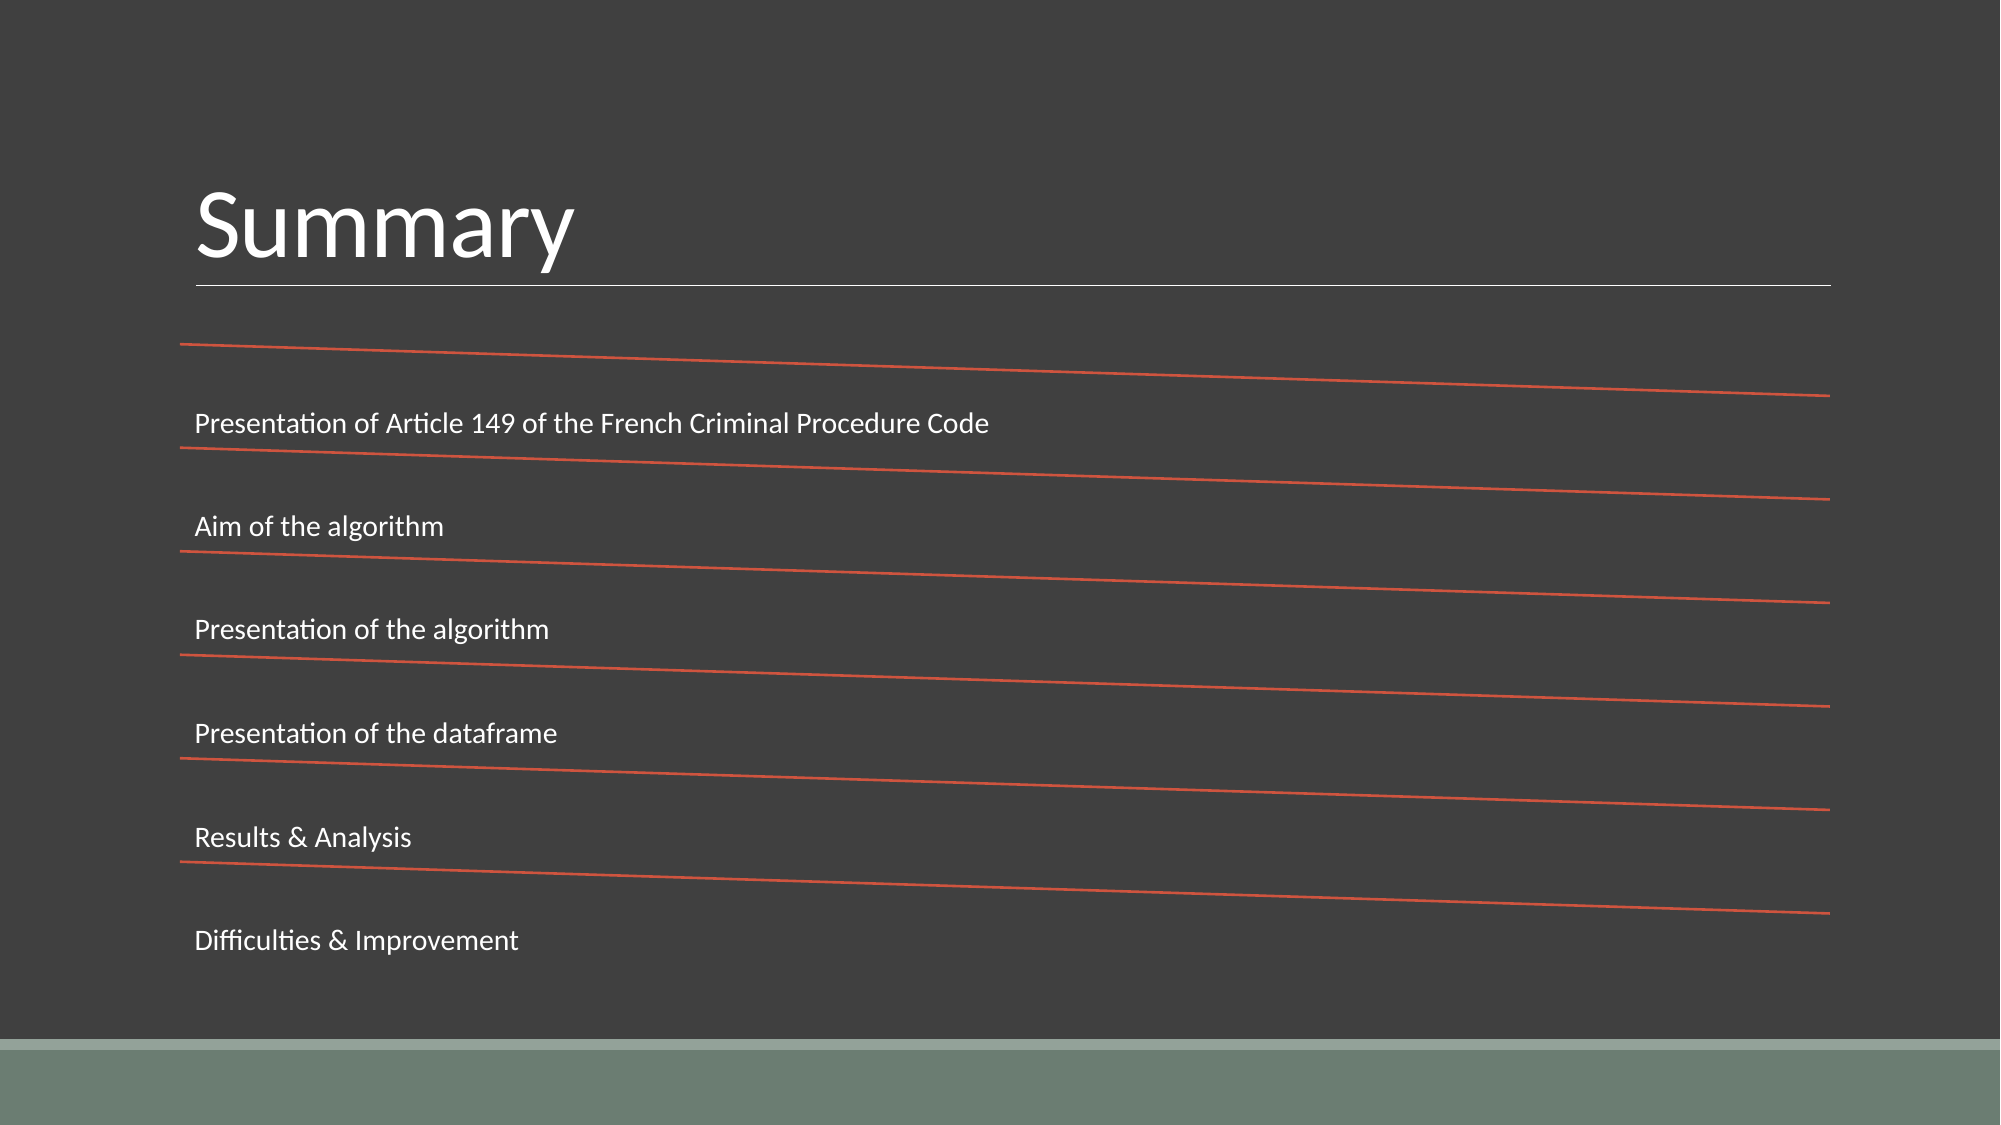

# Summary
Presentation of Article 149 of the French Criminal Procedure Code
Presentation of the algorithm
Presentation of the dataframe
Results & Analysis
Aim of the algorithm
Difficulties & Improvement